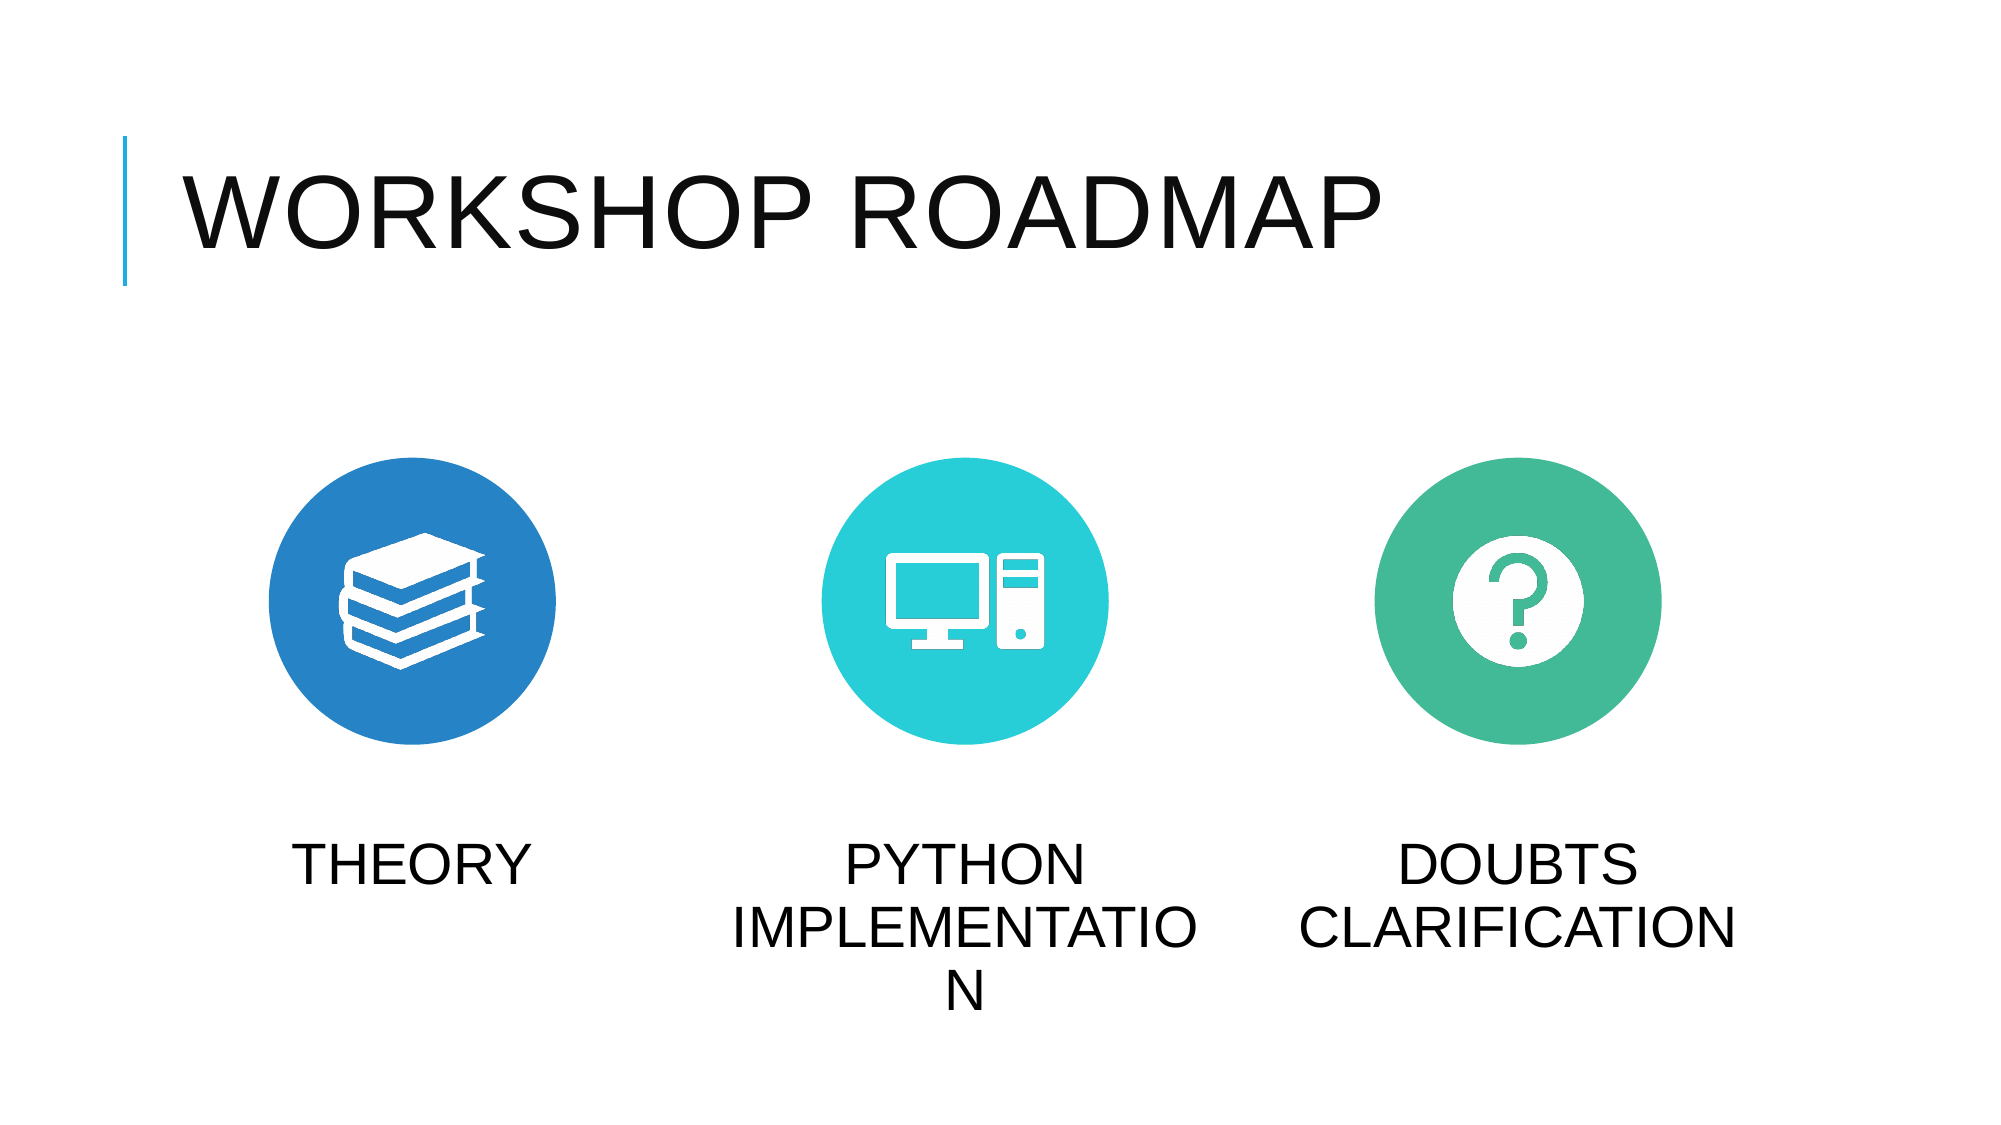

# WORKSHOP ROADMAP
Theory
Python Implementation
Doubts clarification